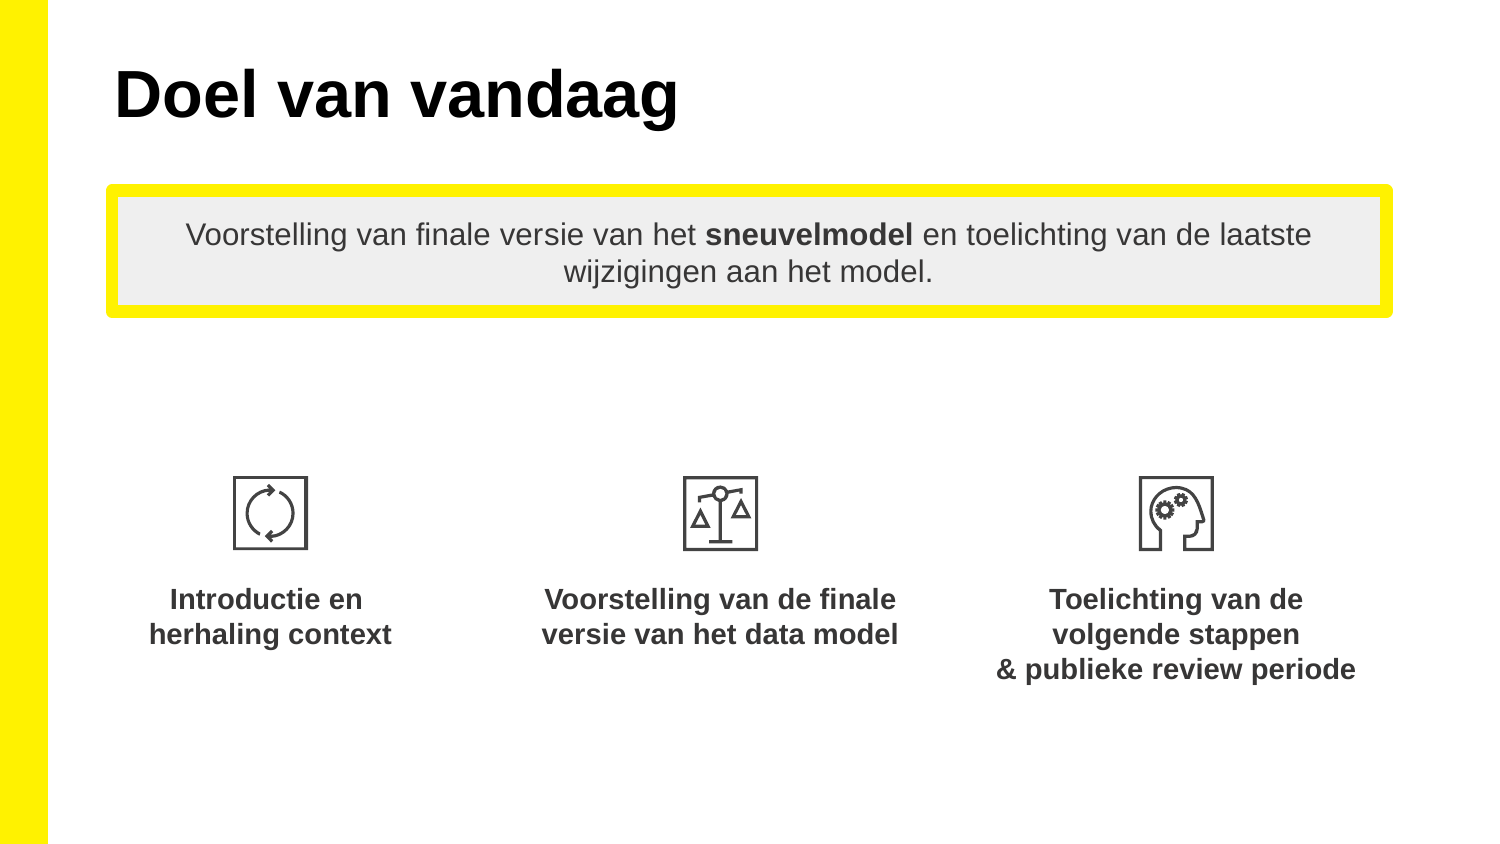

Doel van vandaag
Voorstelling van finale versie van het sneuvelmodel en toelichting van de laatste wijzigingen aan het model.

Introductie en
herhaling context

Voorstelling van de finale versie van het data model

Toelichting van de volgende stappen & publieke review periode